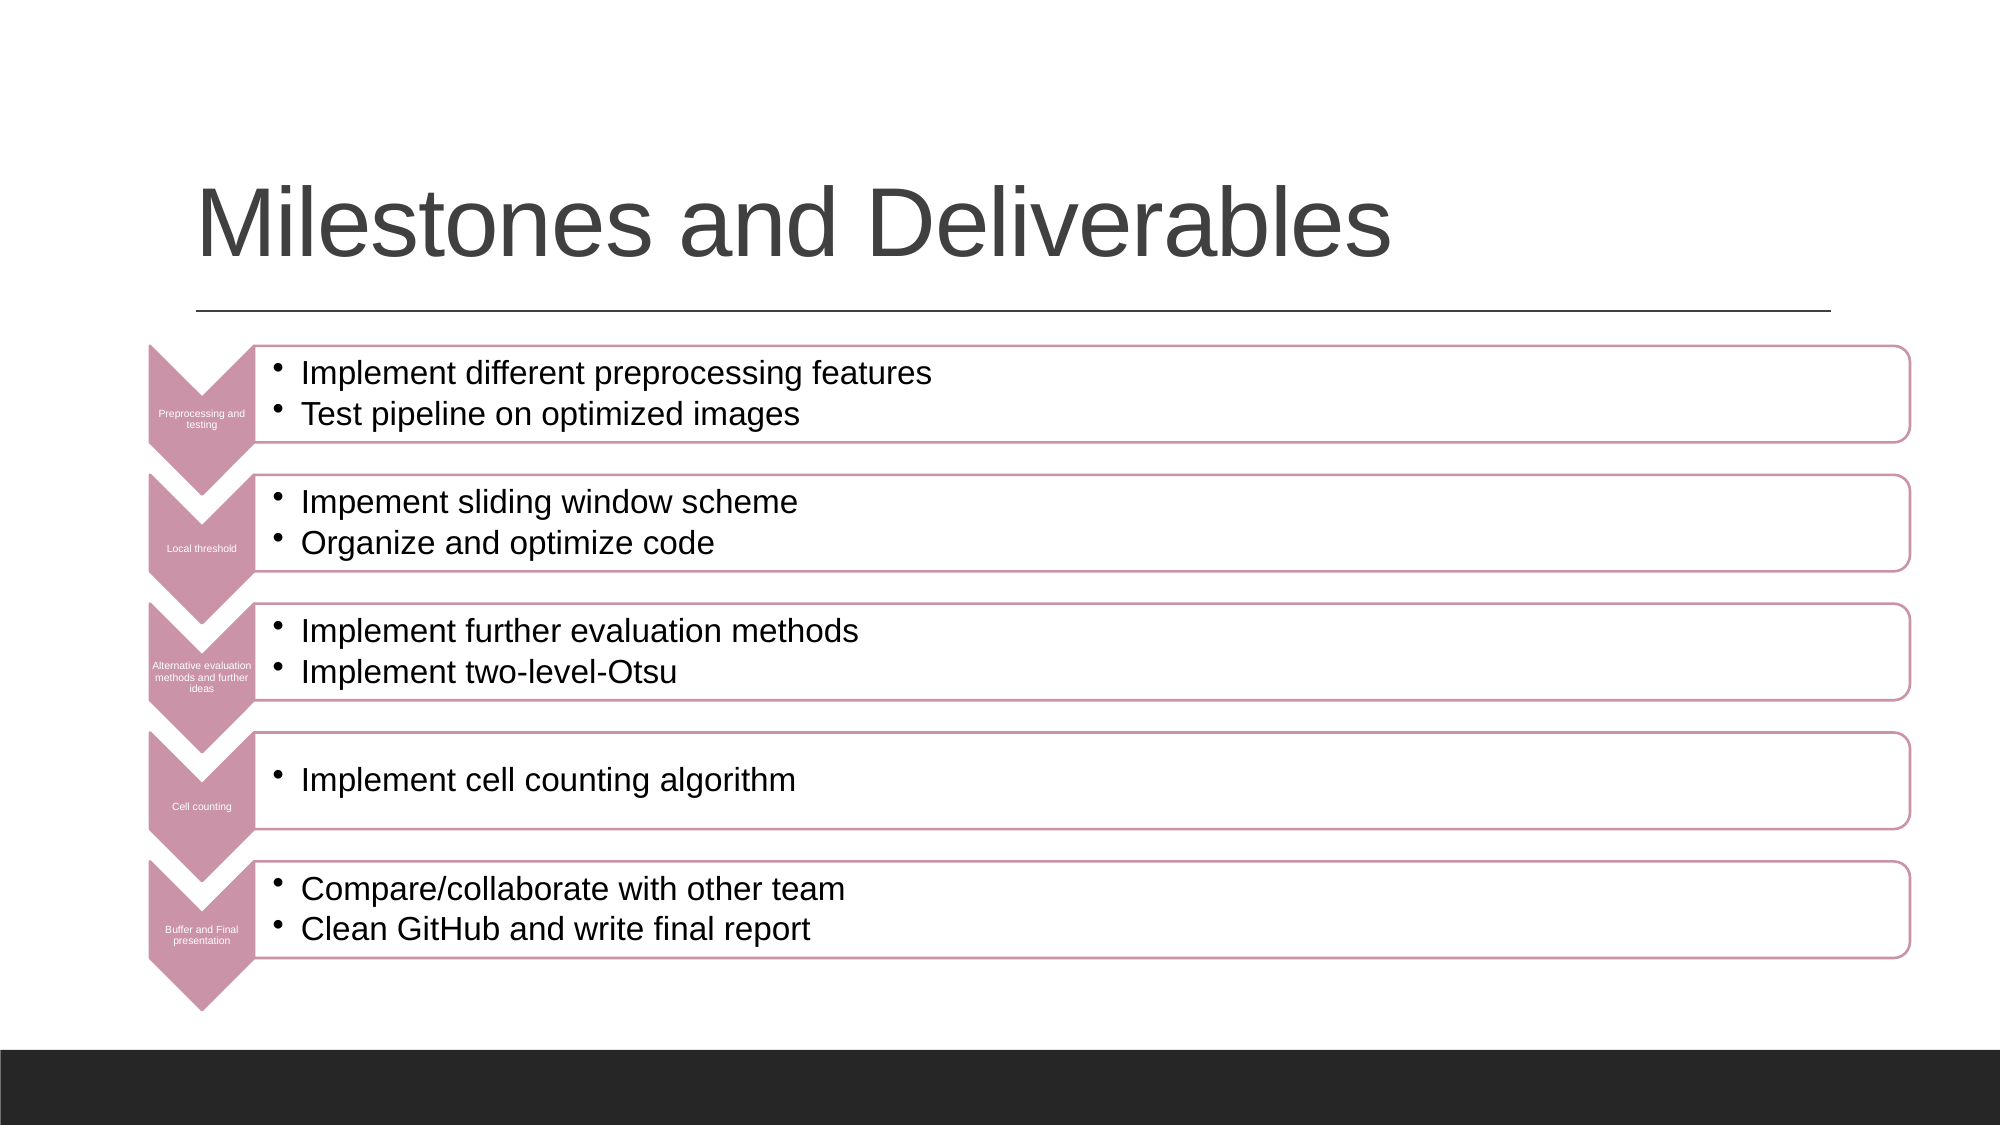

# Milestones and Deliverables
Preprocessing and testing
Implement different preprocessing features
Test pipeline on optimized images
Local threshold
Impement sliding window scheme
Organize and optimize code
Alternative evaluation methods and further ideas
Implement further evaluation methods
Implement two-level-Otsu
Cell counting
Implement cell counting algorithm
Buffer and Final presentation
Compare/collaborate with other team
Clean GitHub and write final report